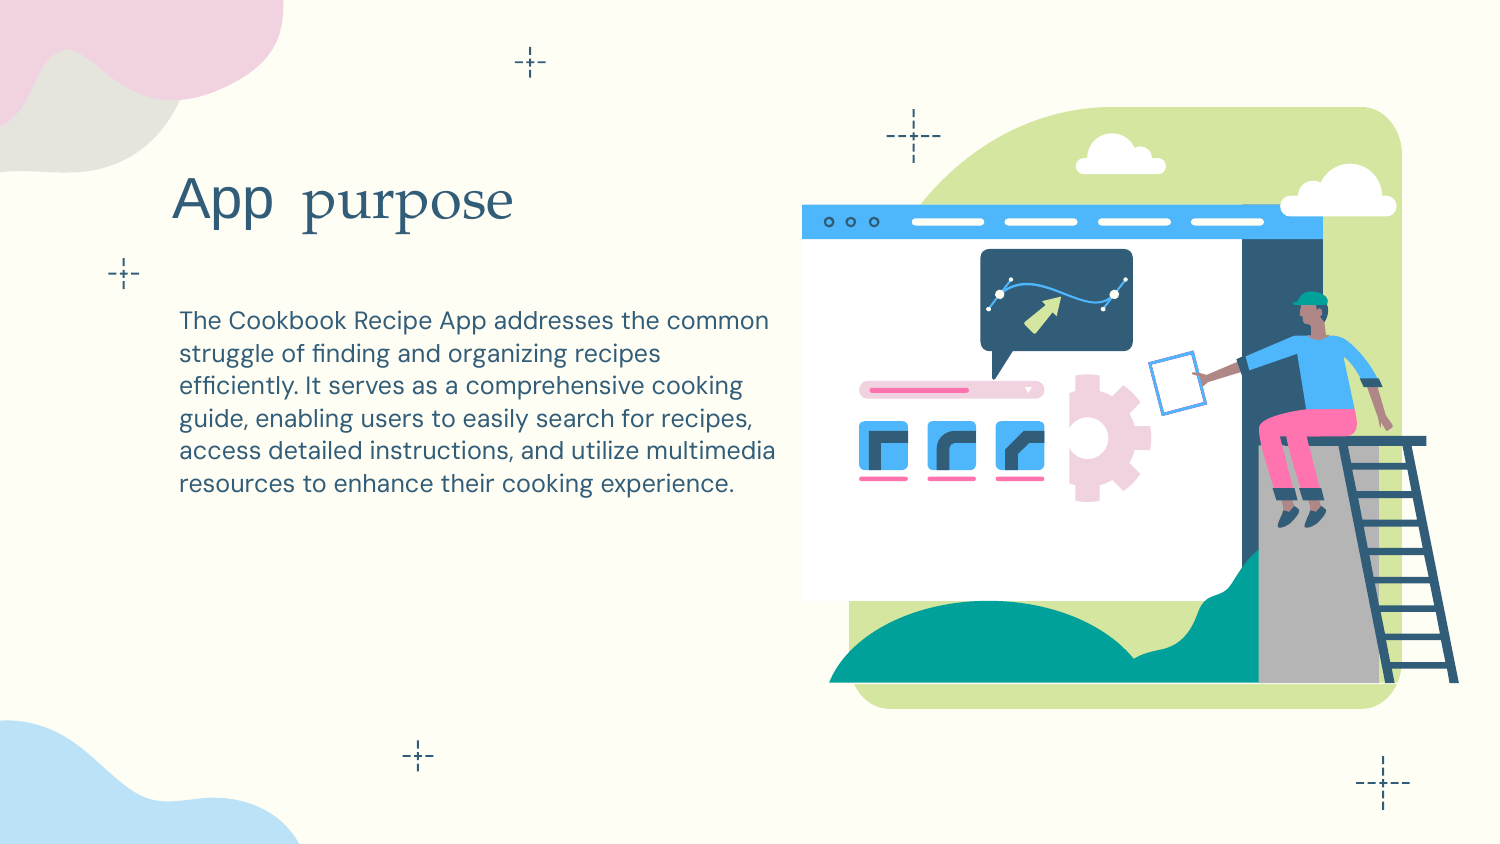

# App purpose
The Cookbook Recipe App addresses the common struggle of finding and organizing recipes efficiently. It serves as a comprehensive cooking guide, enabling users to easily search for recipes, access detailed instructions, and utilize multimedia resources to enhance their cooking experience.